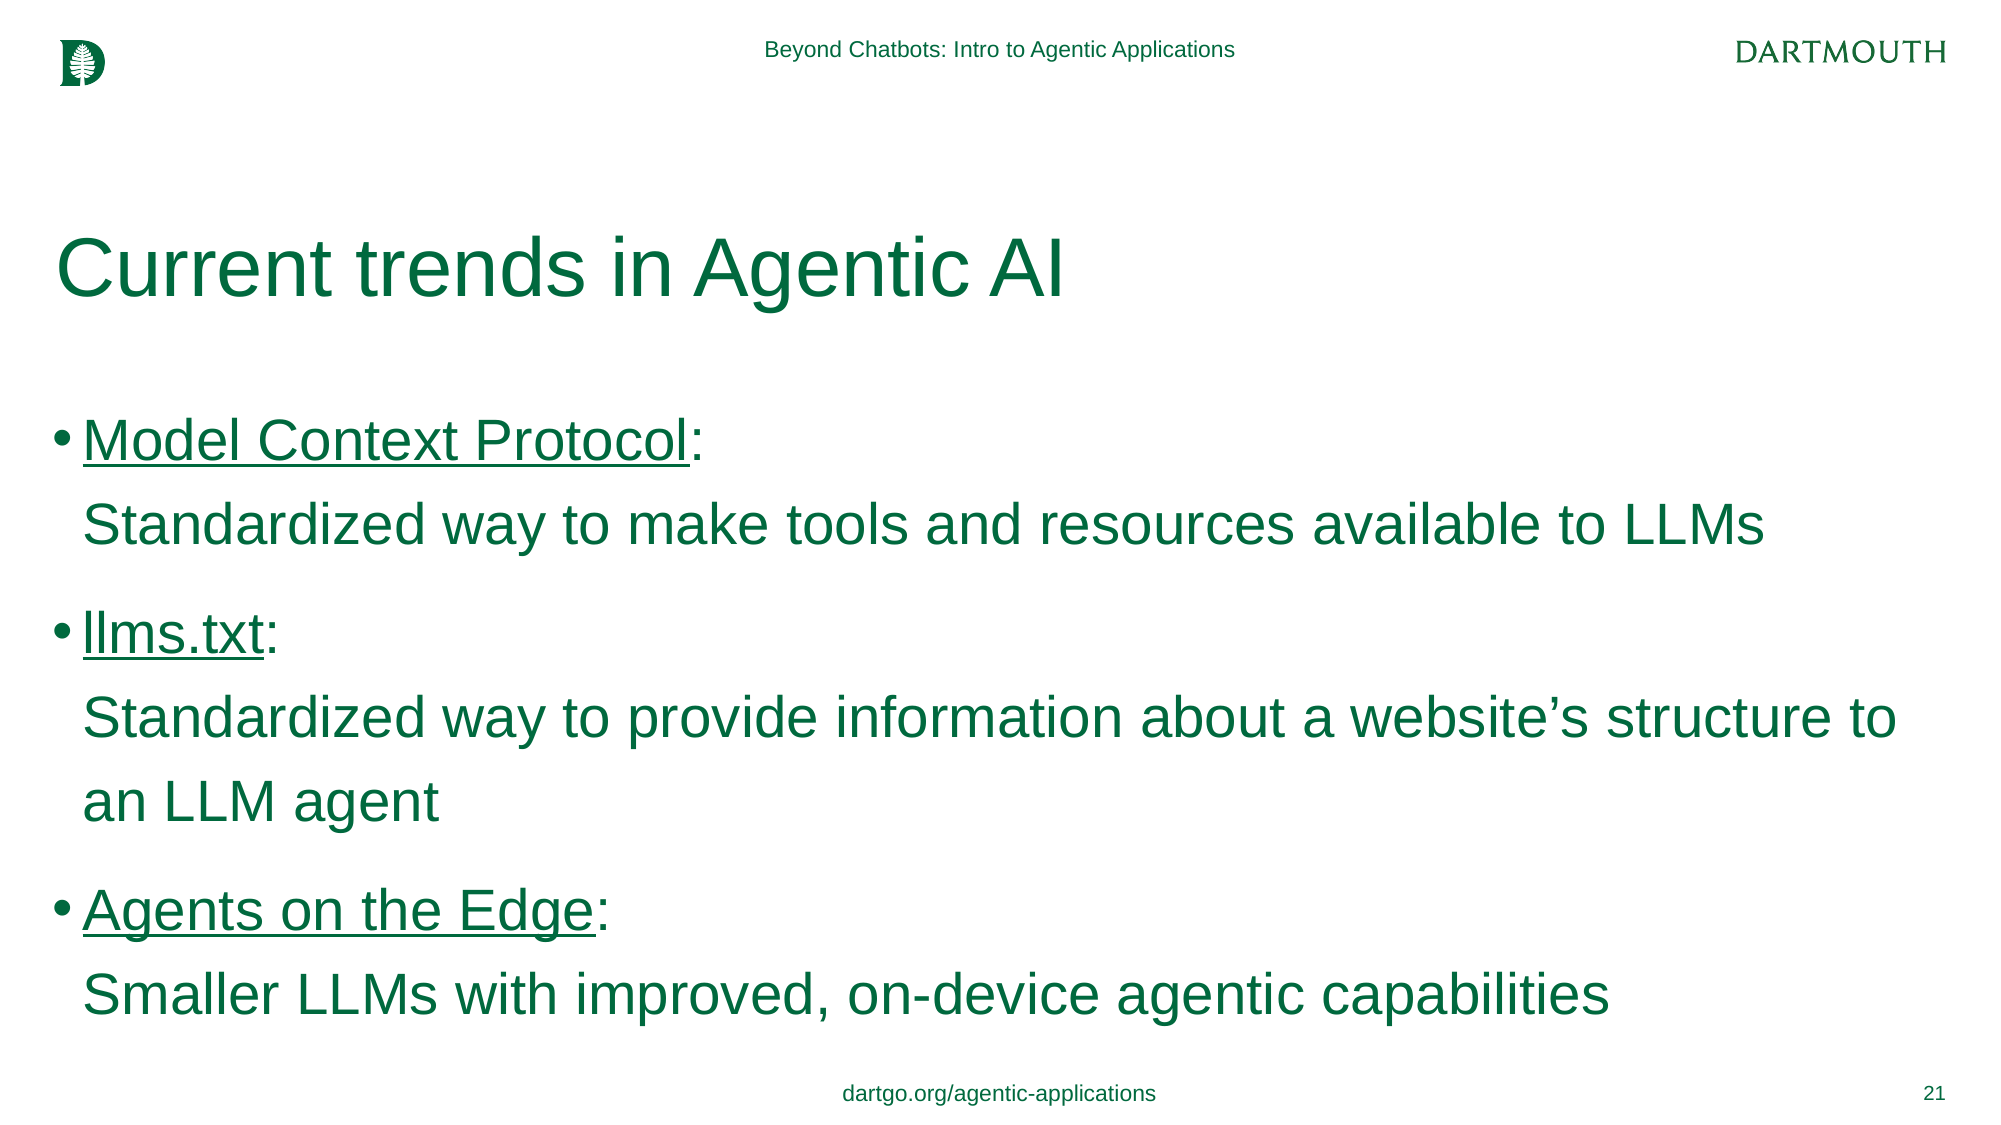

Beyond Chatbots: Intro to Agentic Applications
# Current trends in Agentic AI
Model Context Protocol:
Standardized way to make tools and resources available to LLMs
llms.txt:
Standardized way to provide information about a website’s structure to an LLM agent
Agents on the Edge:
Smaller LLMs with improved, on-device agentic capabilities

21